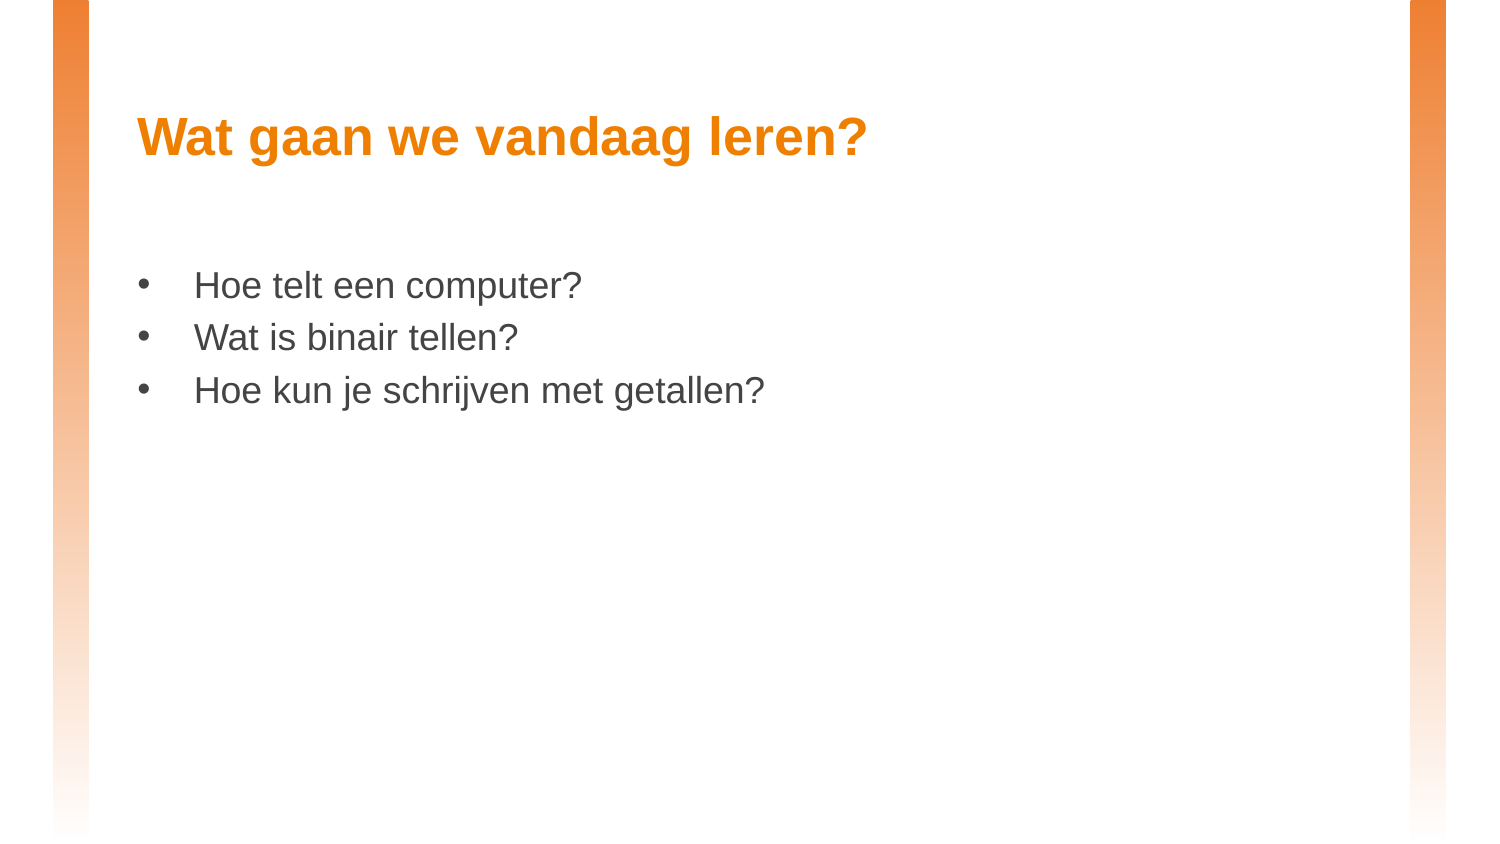

# Wat gaan we vandaag leren?

Hoe telt een computer?
Wat is binair tellen?
Hoe kun je schrijven met getallen?